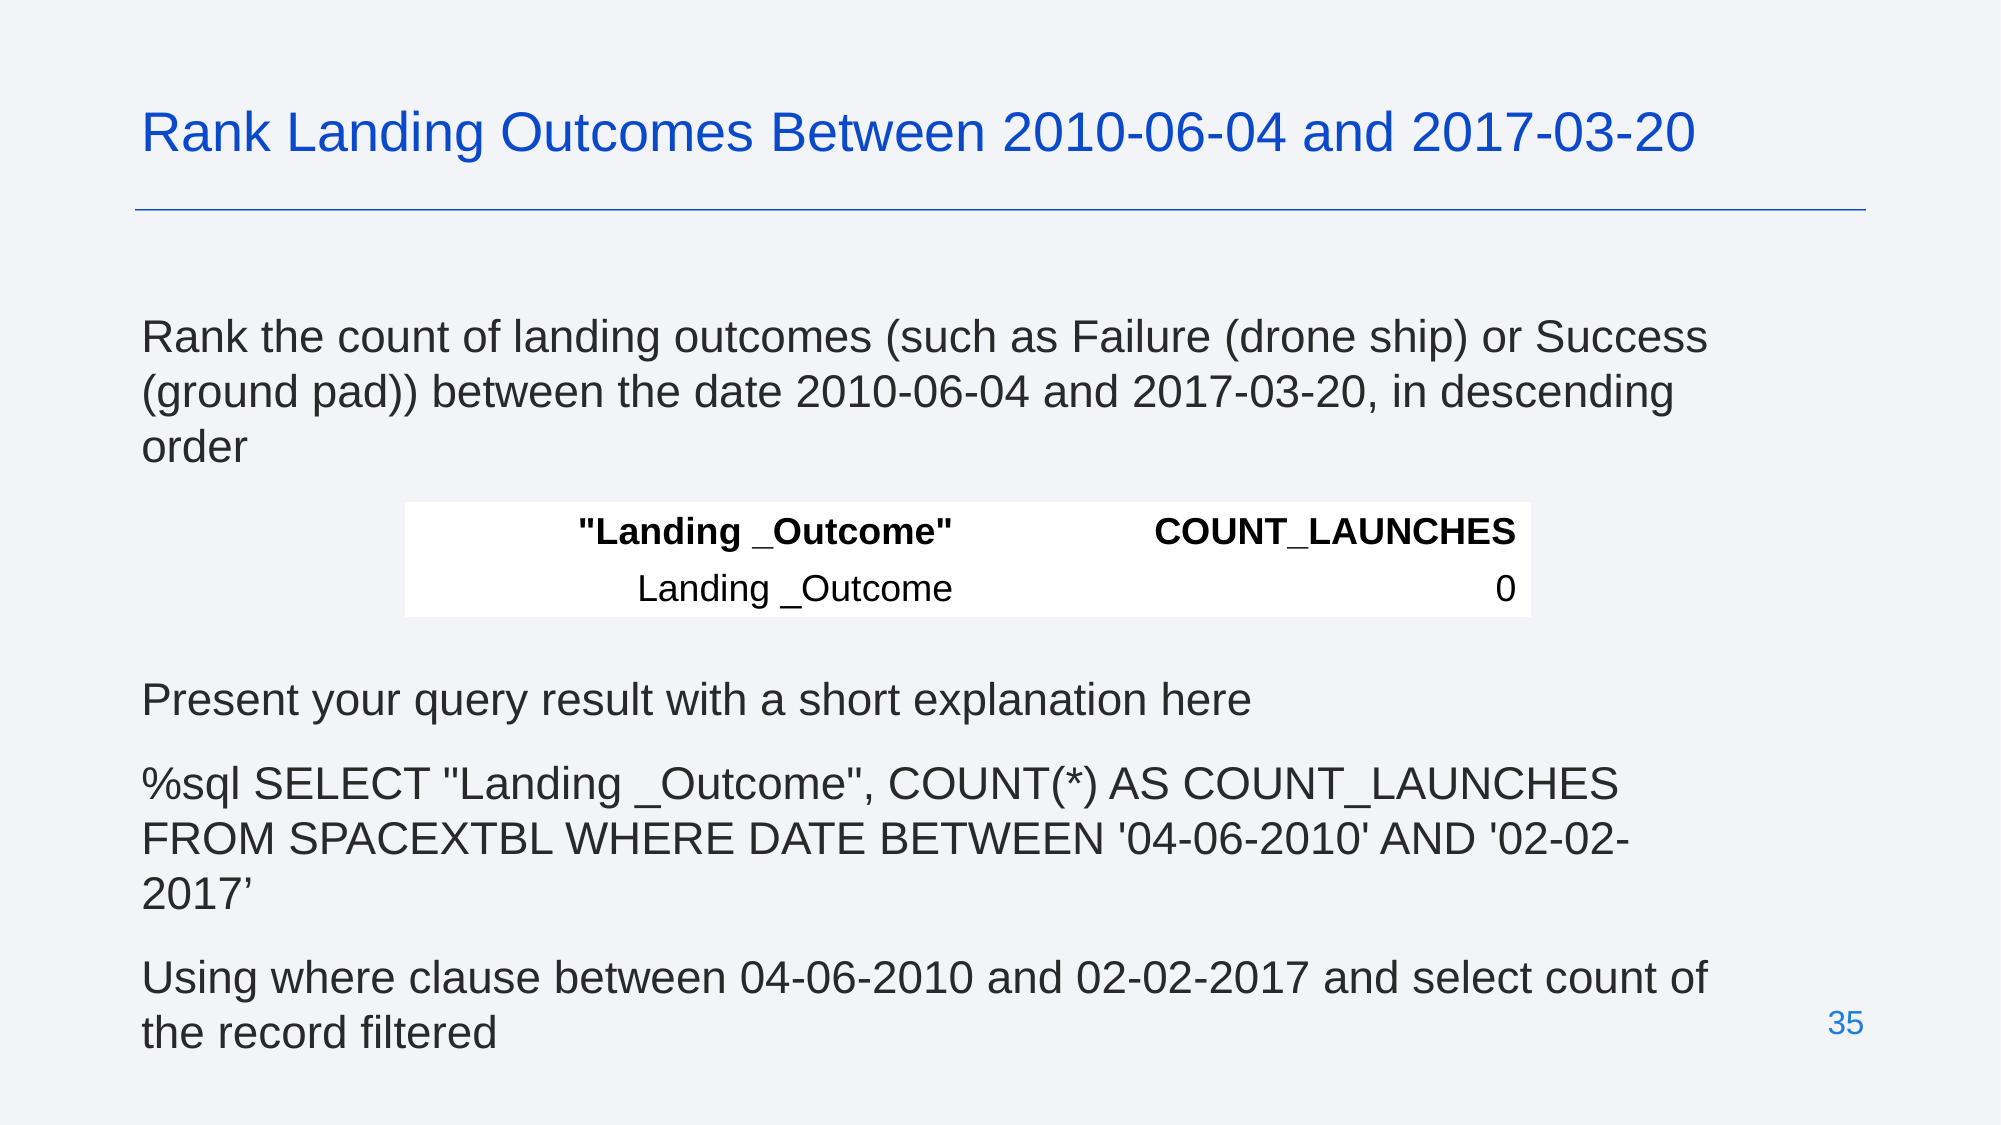

Rank Landing Outcomes Between 2010-06-04 and 2017-03-20
Rank the count of landing outcomes (such as Failure (drone ship) or Success (ground pad)) between the date 2010-06-04 and 2017-03-20, in descending order

Present your query result with a short explanation here
%sql SELECT "Landing _Outcome", COUNT(*) AS COUNT_LAUNCHES FROM SPACEXTBL WHERE DATE BETWEEN '04-06-2010' AND '02-02-2017’
Using where clause between 04-06-2010 and 02-02-2017 and select count of the record filtered
| "Landing \_Outcome" | COUNT\_LAUNCHES |
| --- | --- |
| Landing \_Outcome | 0 |
35